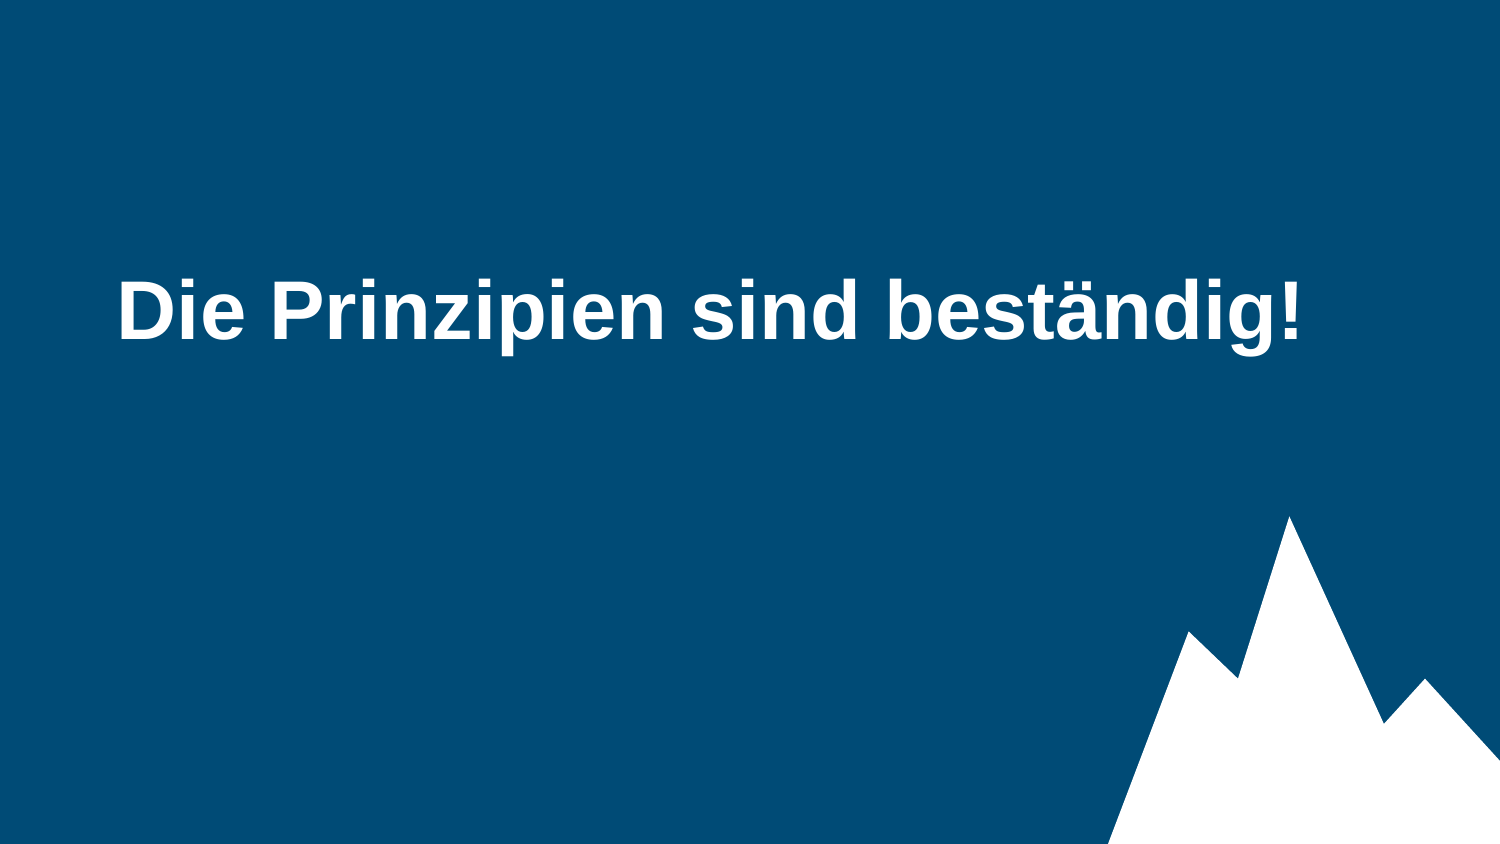

Die Prinzipien sind beständig!
Digitaltaugliche Gesetze ermöglichen den einfachen und wirkungsorientierten Vollzug, unter Ausschöpfung der digitalen Möglichkeiten zum Nutzen aller Beteiligten.